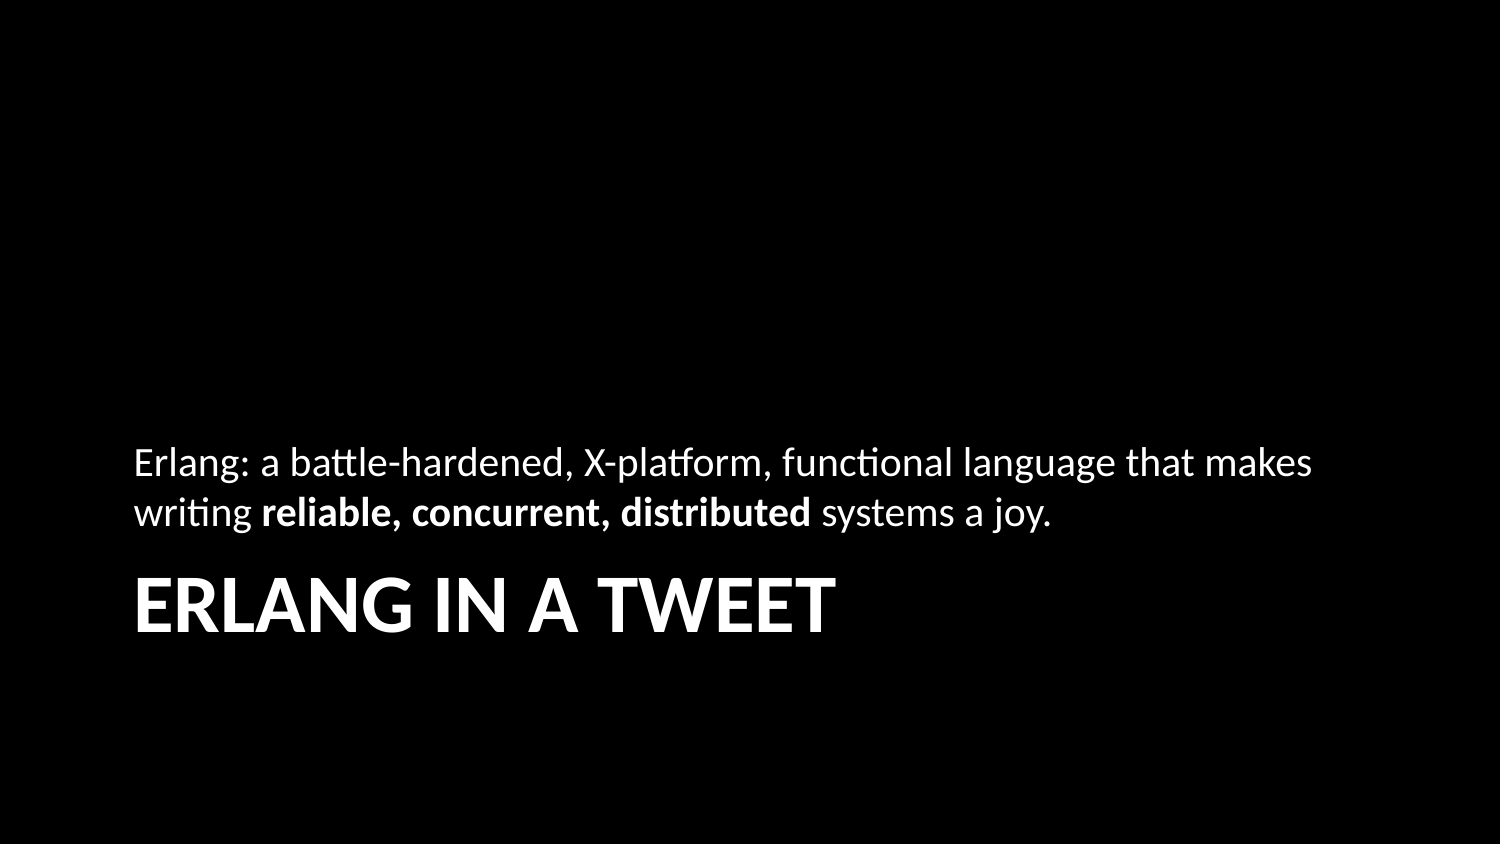

Erlang: a battle-hardened, X-platform, functional language that makes writing reliable, concurrent, distributed systems a joy.
# Erlang in a tweet